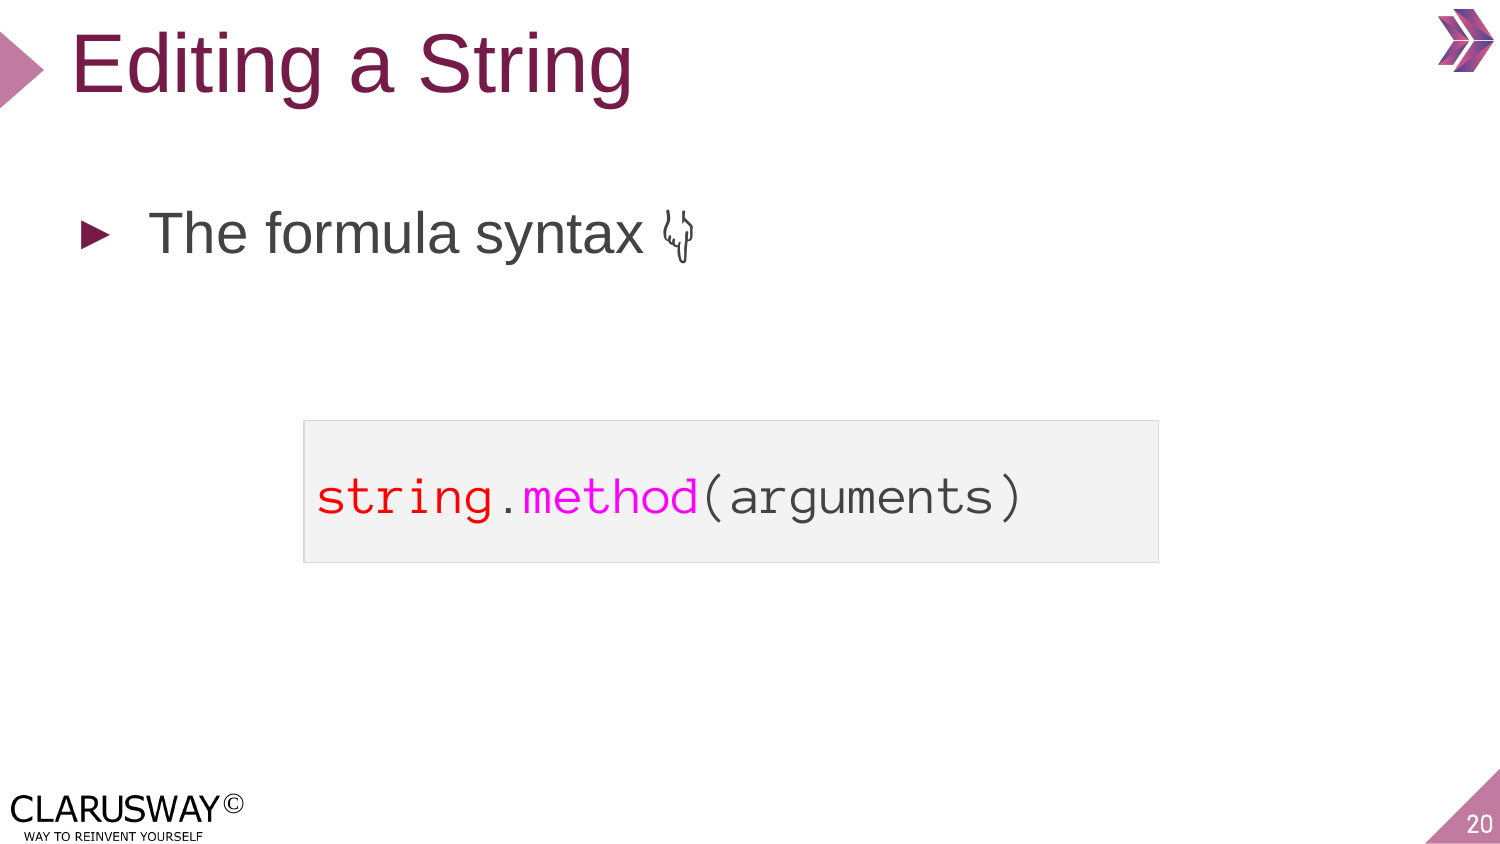

# Editing a String

The formula syntax 👇
string.method(arguments)
20